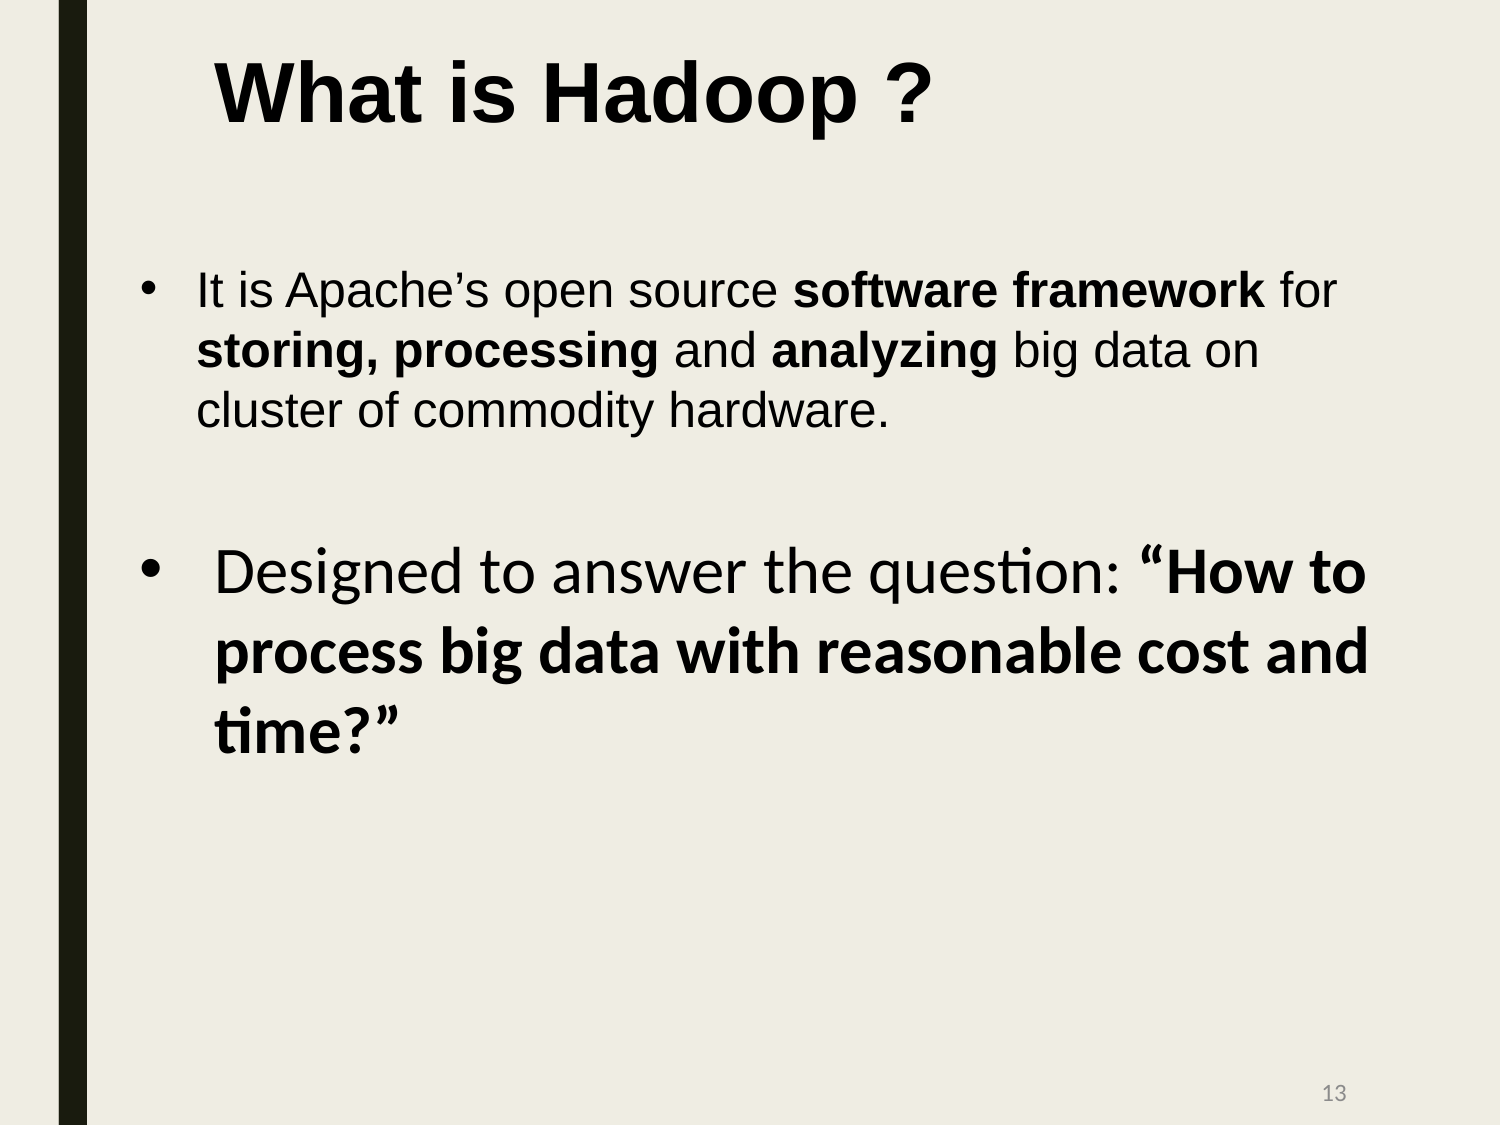

What is Hadoop ?
It is Apache’s open source software framework for storing, processing and analyzing big data on cluster of commodity hardware.

Designed to answer the question: “How to process big data with reasonable cost and time?”

13